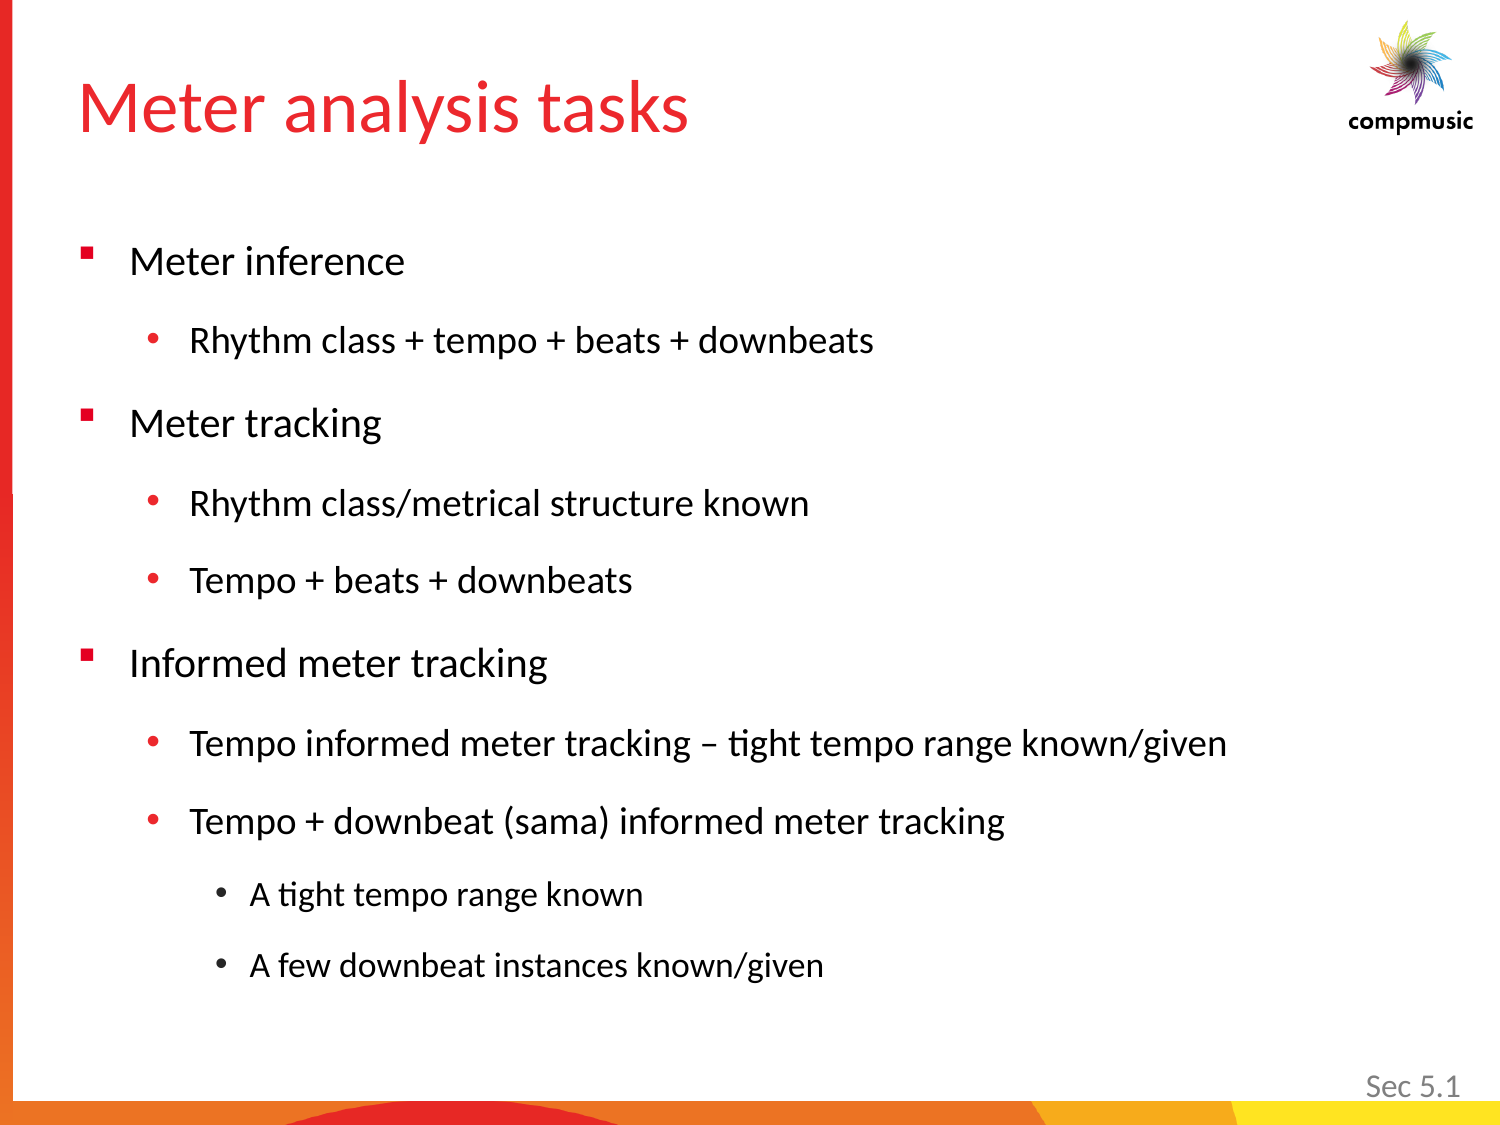

# Meter analysis tasks
Meter inference
Rhythm class + tempo + beats + downbeats
Meter tracking
Rhythm class/metrical structure known
Tempo + beats + downbeats
Informed meter tracking
Tempo informed meter tracking – tight tempo range known/given
Tempo + downbeat (sama) informed meter tracking
A tight tempo range known
A few downbeat instances known/given
Sec 5.1